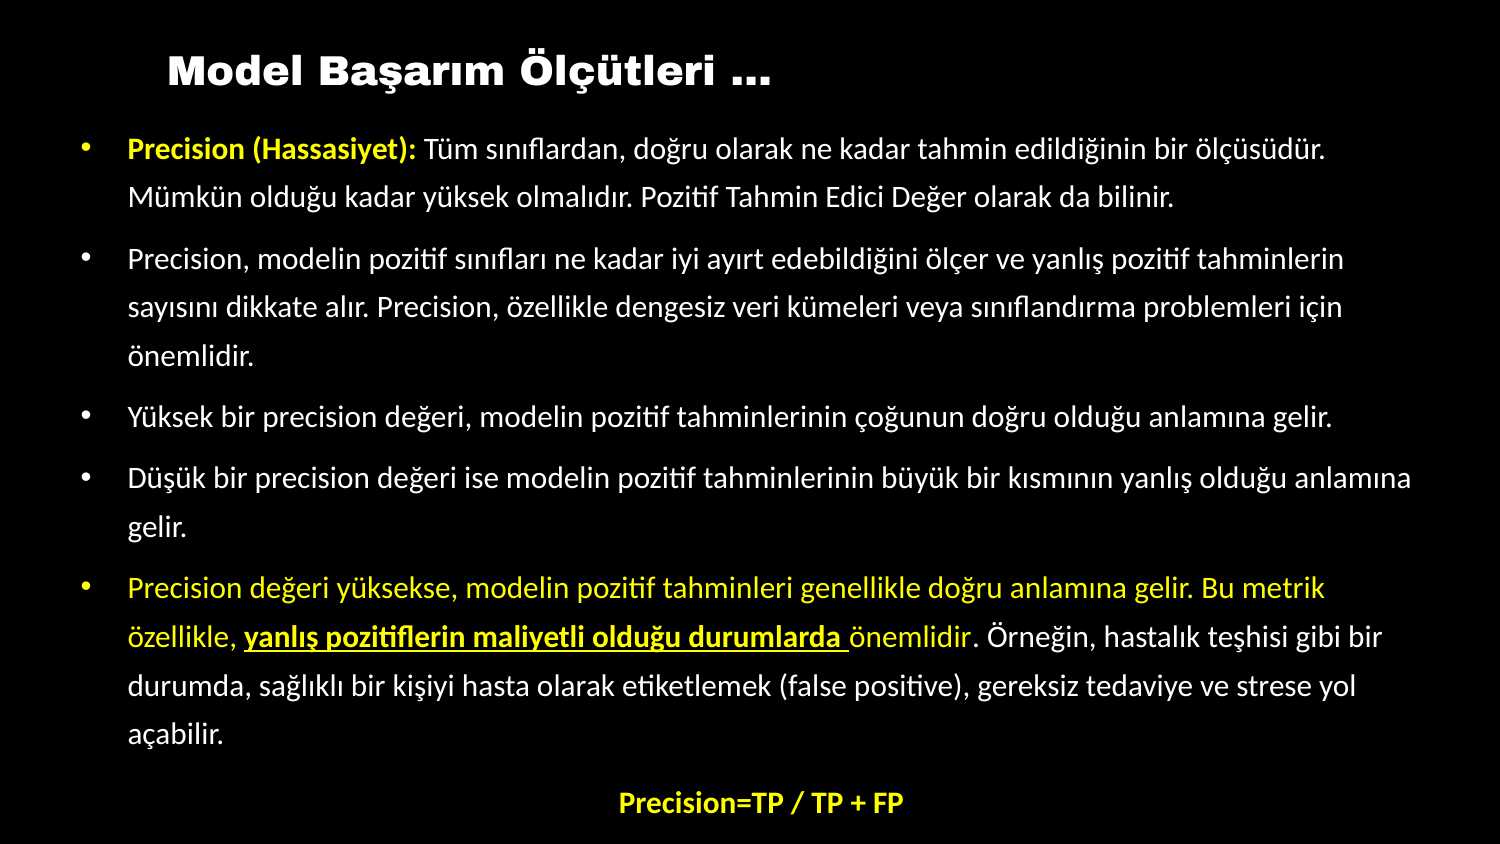

# Model Başarım Ölçütleri …
Precision (Hassasiyet): Tüm sınıflardan, doğru olarak ne kadar tahmin edildiğinin bir ölçüsüdür. Mümkün olduğu kadar yüksek olmalıdır. Pozitif Tahmin Edici Değer olarak da bilinir.
Precision, modelin pozitif sınıfları ne kadar iyi ayırt edebildiğini ölçer ve yanlış pozitif tahminlerin sayısını dikkate alır. Precision, özellikle dengesiz veri kümeleri veya sınıflandırma problemleri için önemlidir.
Yüksek bir precision değeri, modelin pozitif tahminlerinin çoğunun doğru olduğu anlamına gelir.
Düşük bir precision değeri ise modelin pozitif tahminlerinin büyük bir kısmının yanlış olduğu anlamına gelir.
Precision değeri yüksekse, modelin pozitif tahminleri genellikle doğru anlamına gelir. Bu metrik özellikle, yanlış pozitiflerin maliyetli olduğu durumlarda önemlidir. Örneğin, hastalık teşhisi gibi bir durumda, sağlıklı bir kişiyi hasta olarak etiketlemek (false positive), gereksiz tedaviye ve strese yol açabilir.
Precision=TP / TP + FP